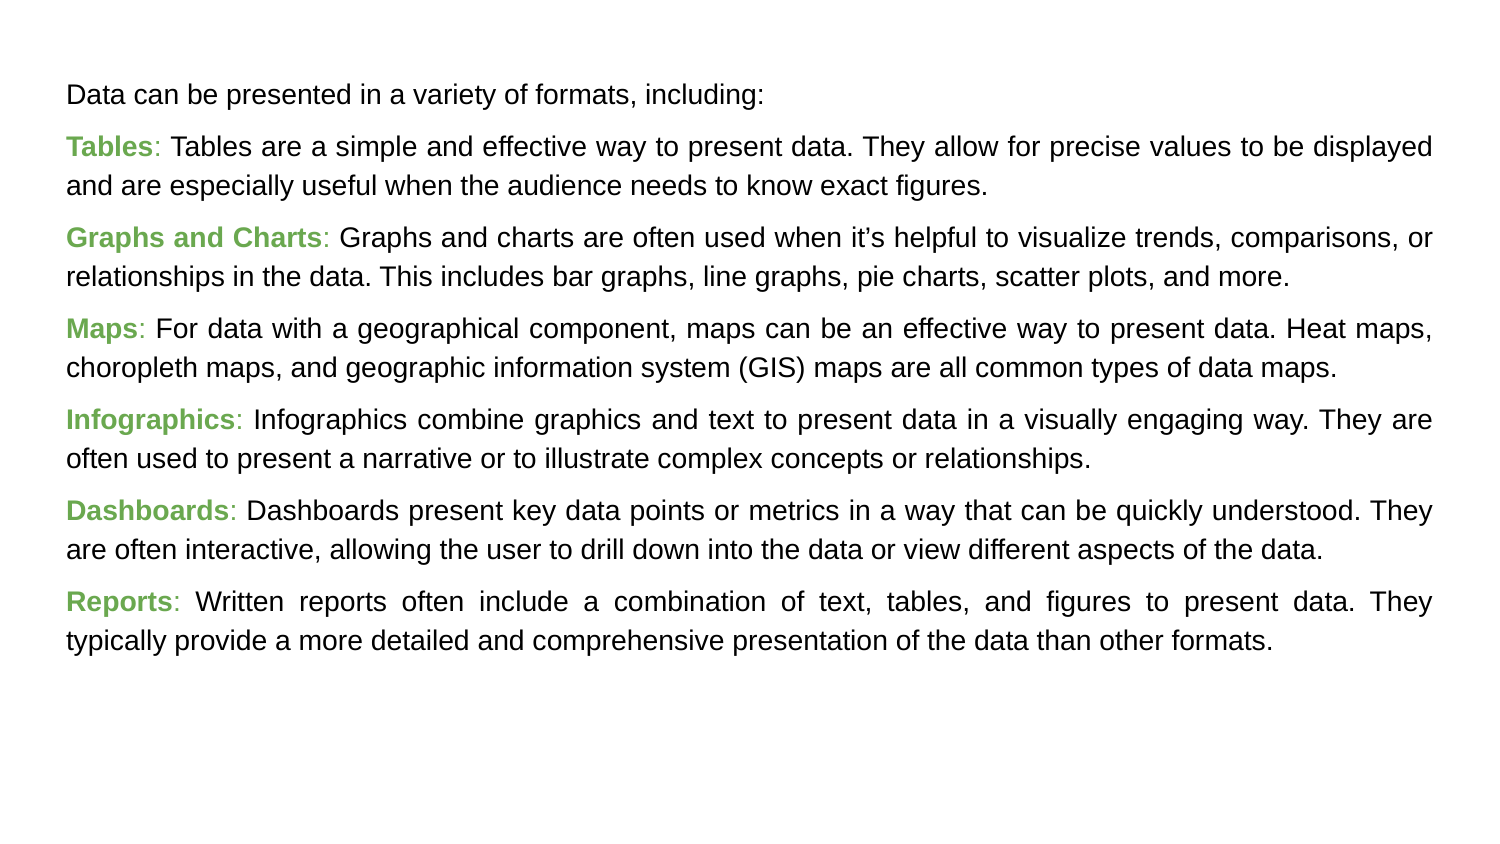

Data can be presented in a variety of formats, including:
Tables: Tables are a simple and effective way to present data. They allow for precise values to be displayed and are especially useful when the audience needs to know exact figures.
Graphs and Charts: Graphs and charts are often used when it’s helpful to visualize trends, comparisons, or relationships in the data. This includes bar graphs, line graphs, pie charts, scatter plots, and more.
Maps: For data with a geographical component, maps can be an effective way to present data. Heat maps, choropleth maps, and geographic information system (GIS) maps are all common types of data maps.
Infographics: Infographics combine graphics and text to present data in a visually engaging way. They are often used to present a narrative or to illustrate complex concepts or relationships.
Dashboards: Dashboards present key data points or metrics in a way that can be quickly understood. They are often interactive, allowing the user to drill down into the data or view different aspects of the data.
Reports: Written reports often include a combination of text, tables, and figures to present data. They typically provide a more detailed and comprehensive presentation of the data than other formats.